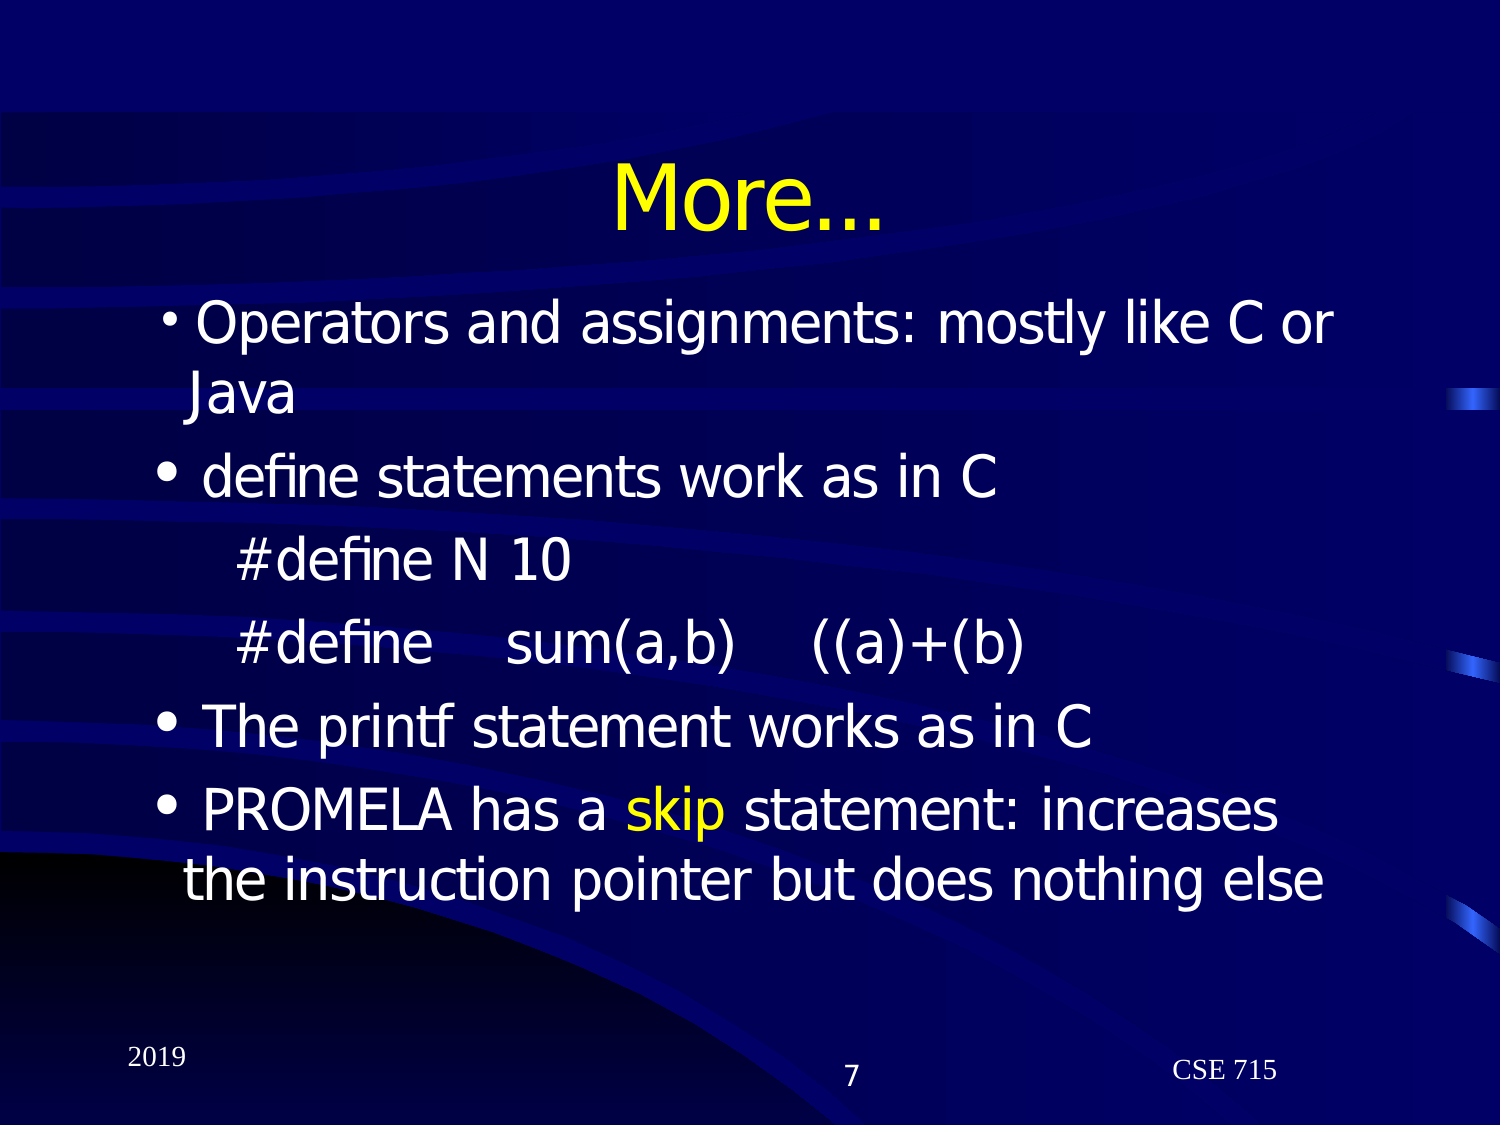

# More…
 Operators and assignments: mostly like C or Java
 define statements work as in C
    #define N 10
    #define    sum(a,b)    ((a)+(b)
 The printf statement works as in C
 PROMELA has a skip statement: increases the instruction pointer but does nothing else

2019
7
CSE 715